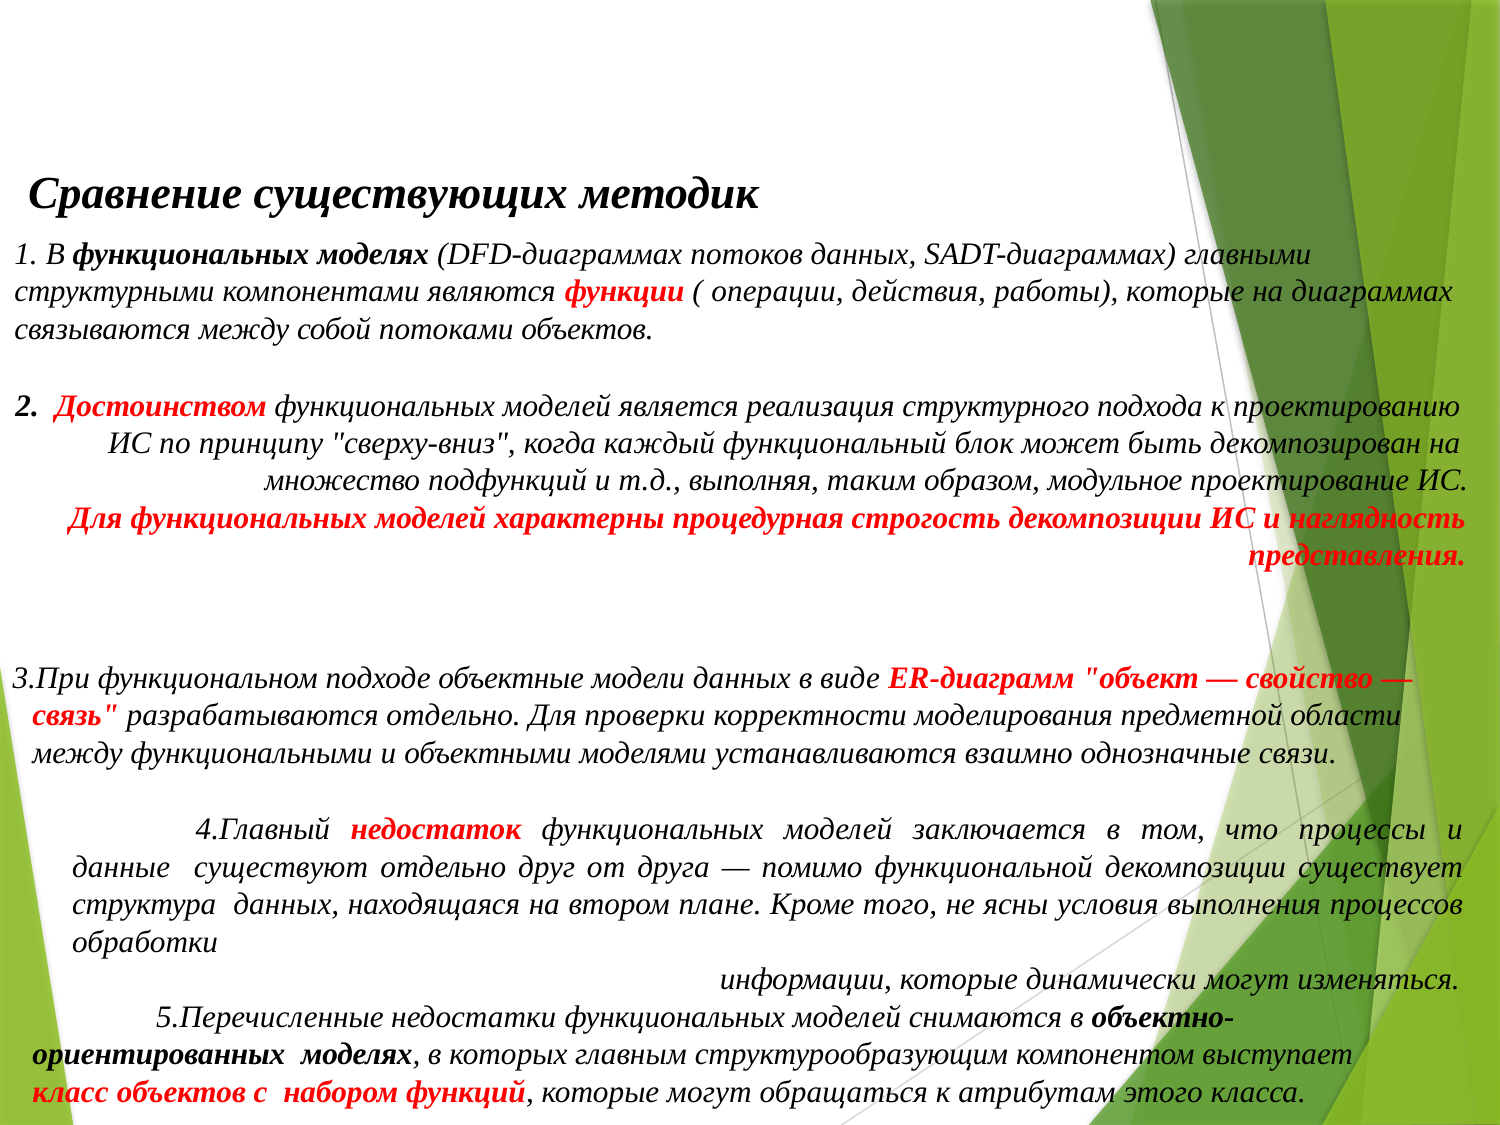

Сравнение существующих методик
В функциональных моделях (DFD-диаграммах потоков данных, SADT-диаграммах) главными
структурными компонентами являются функции ( операции, действия, работы), которые на диаграммах
связываются между собой потоками объектов.

Достоинством функциональных моделей является реализация структурного подхода к проектированию  ИС по принципу "сверху-вниз", когда каждый функциональный блок может быть декомпозирован на  множество подфункций и т.д., выполняя, таким образом, модульное проектирование ИС.
Для функциональных моделей характерны процедурная строгость декомпозиции ИС и наглядность
представления.

При функциональном подходе объектные модели данных в виде ER-диаграмм "объект — свойство —  связь" разрабатываются отдельно. Для проверки корректности моделирования предметной области  между функциональными и объектными моделями устанавливаются взаимно однозначные связи.

Главный недостаток функциональных моделей заключается в том, что процессы и данные  существуют отдельно друг от друга — помимо функциональной декомпозиции существует структура  данных, находящаяся на втором плане. Кроме того, не ясны условия выполнения процессов обработки
информации, которые динамически могут изменяться.
Перечисленные недостатки функциональных моделей снимаются в объектно-ориентированных  моделях, в которых главным структурообразующим компонентом выступает класс объектов с  набором функций, которые могут обращаться к атрибутам этого класса.